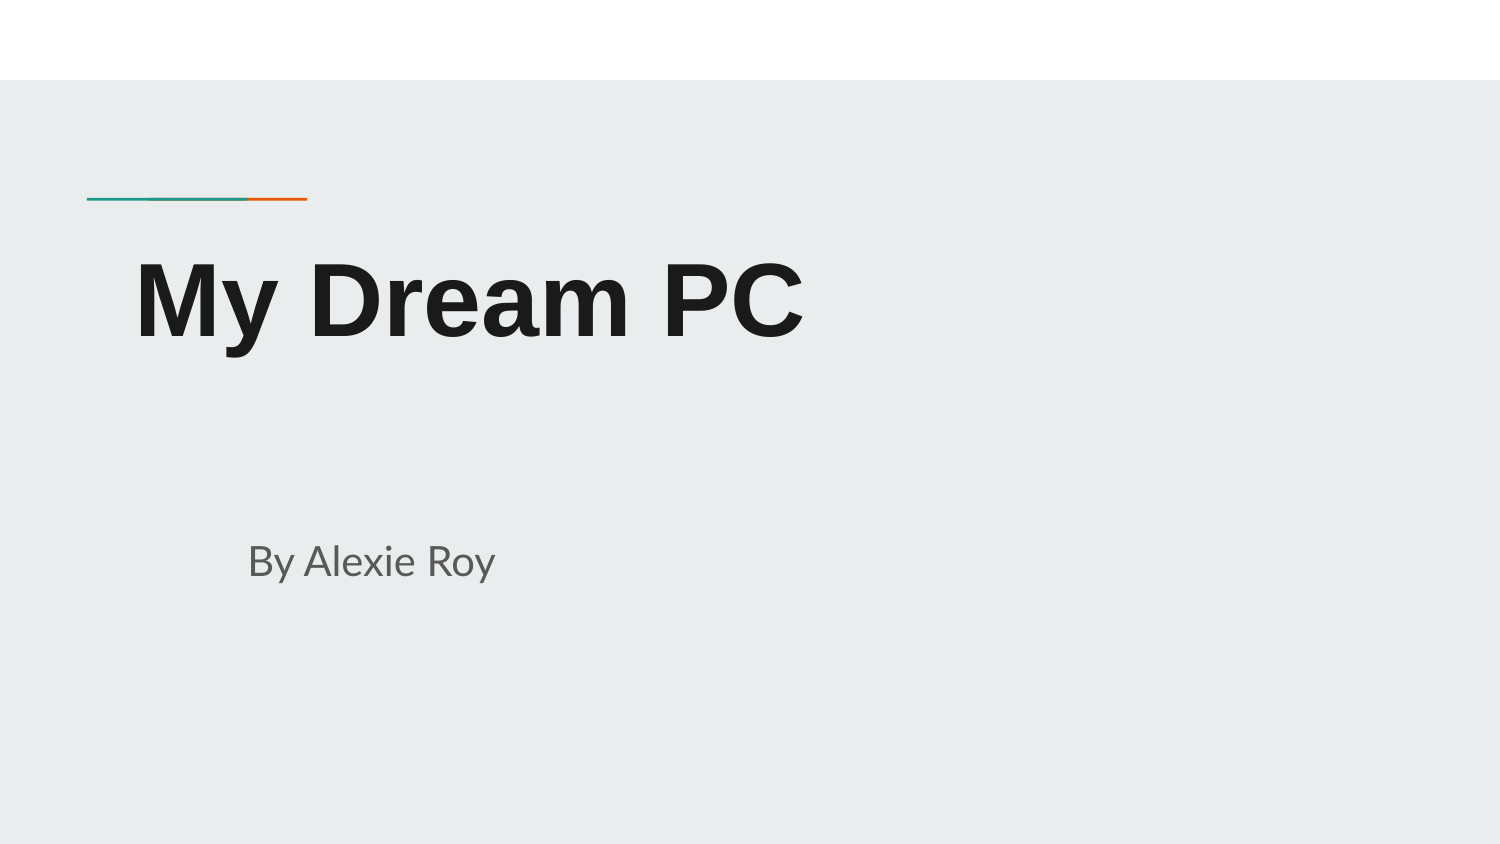

# My Dream PC
By Alexie Roy